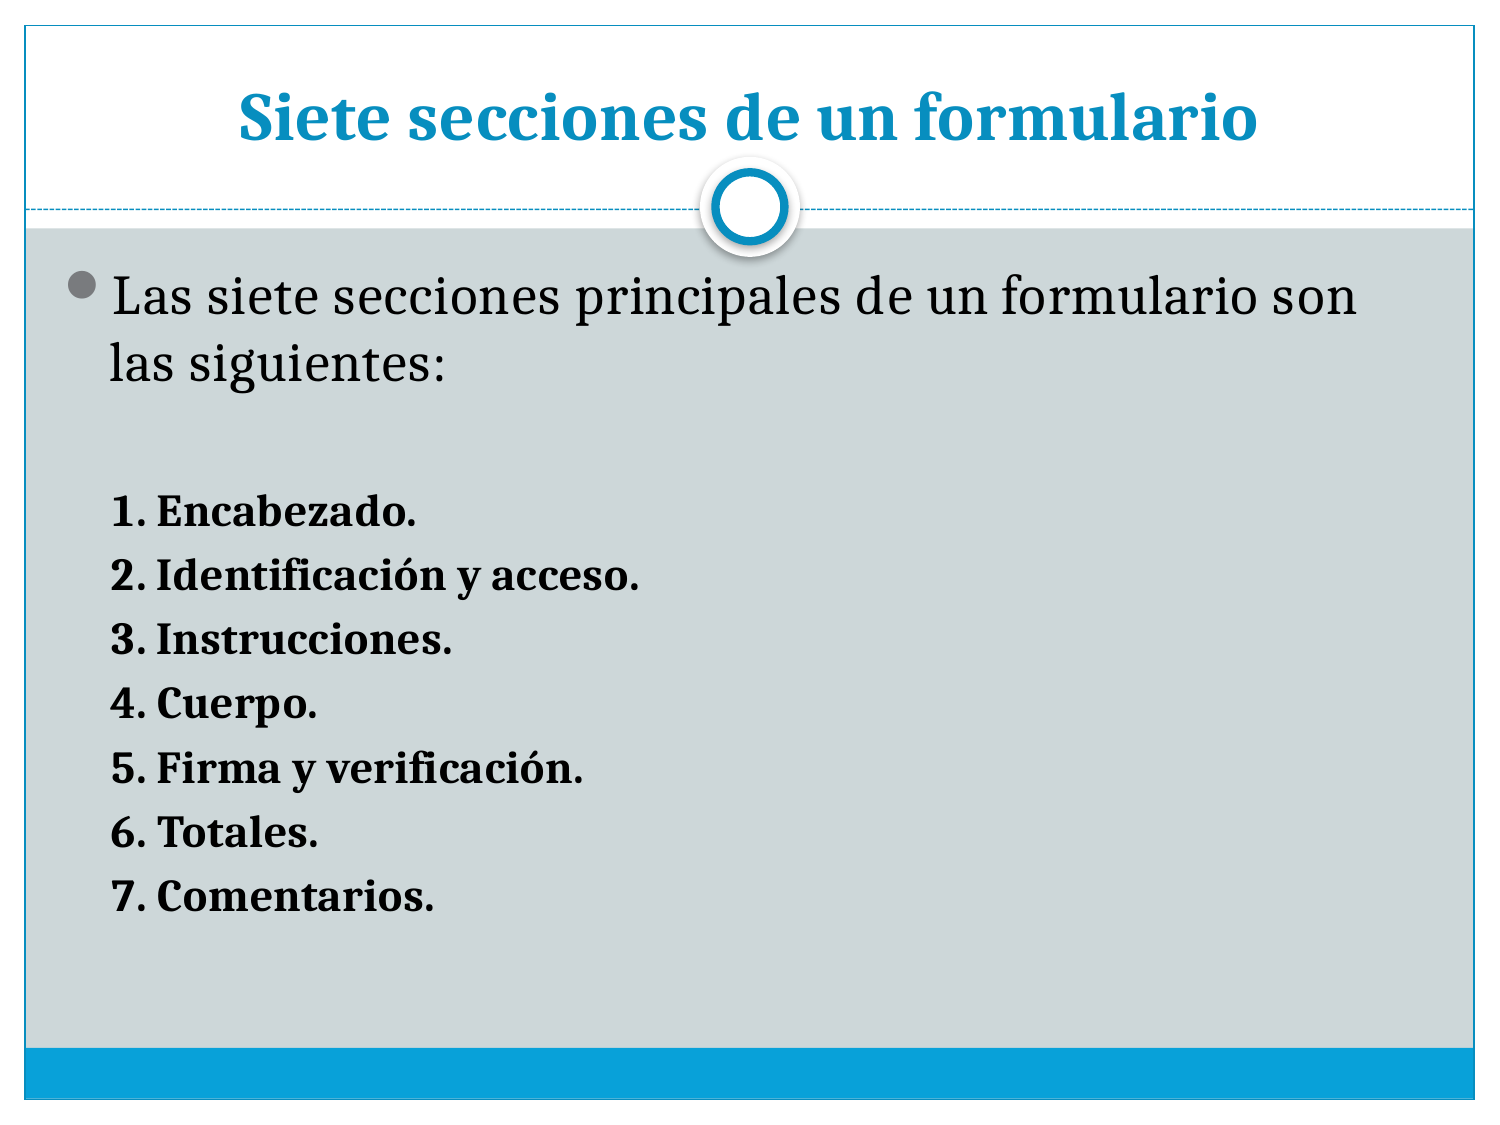

# Siete secciones de un formulario
Las siete secciones principales de un formulario son las siguientes:

1. Encabezado.
2. Identificación y acceso.
3. Instrucciones.
4. Cuerpo.
5. Firma y verificación.
6. Totales.
7. Comentarios.